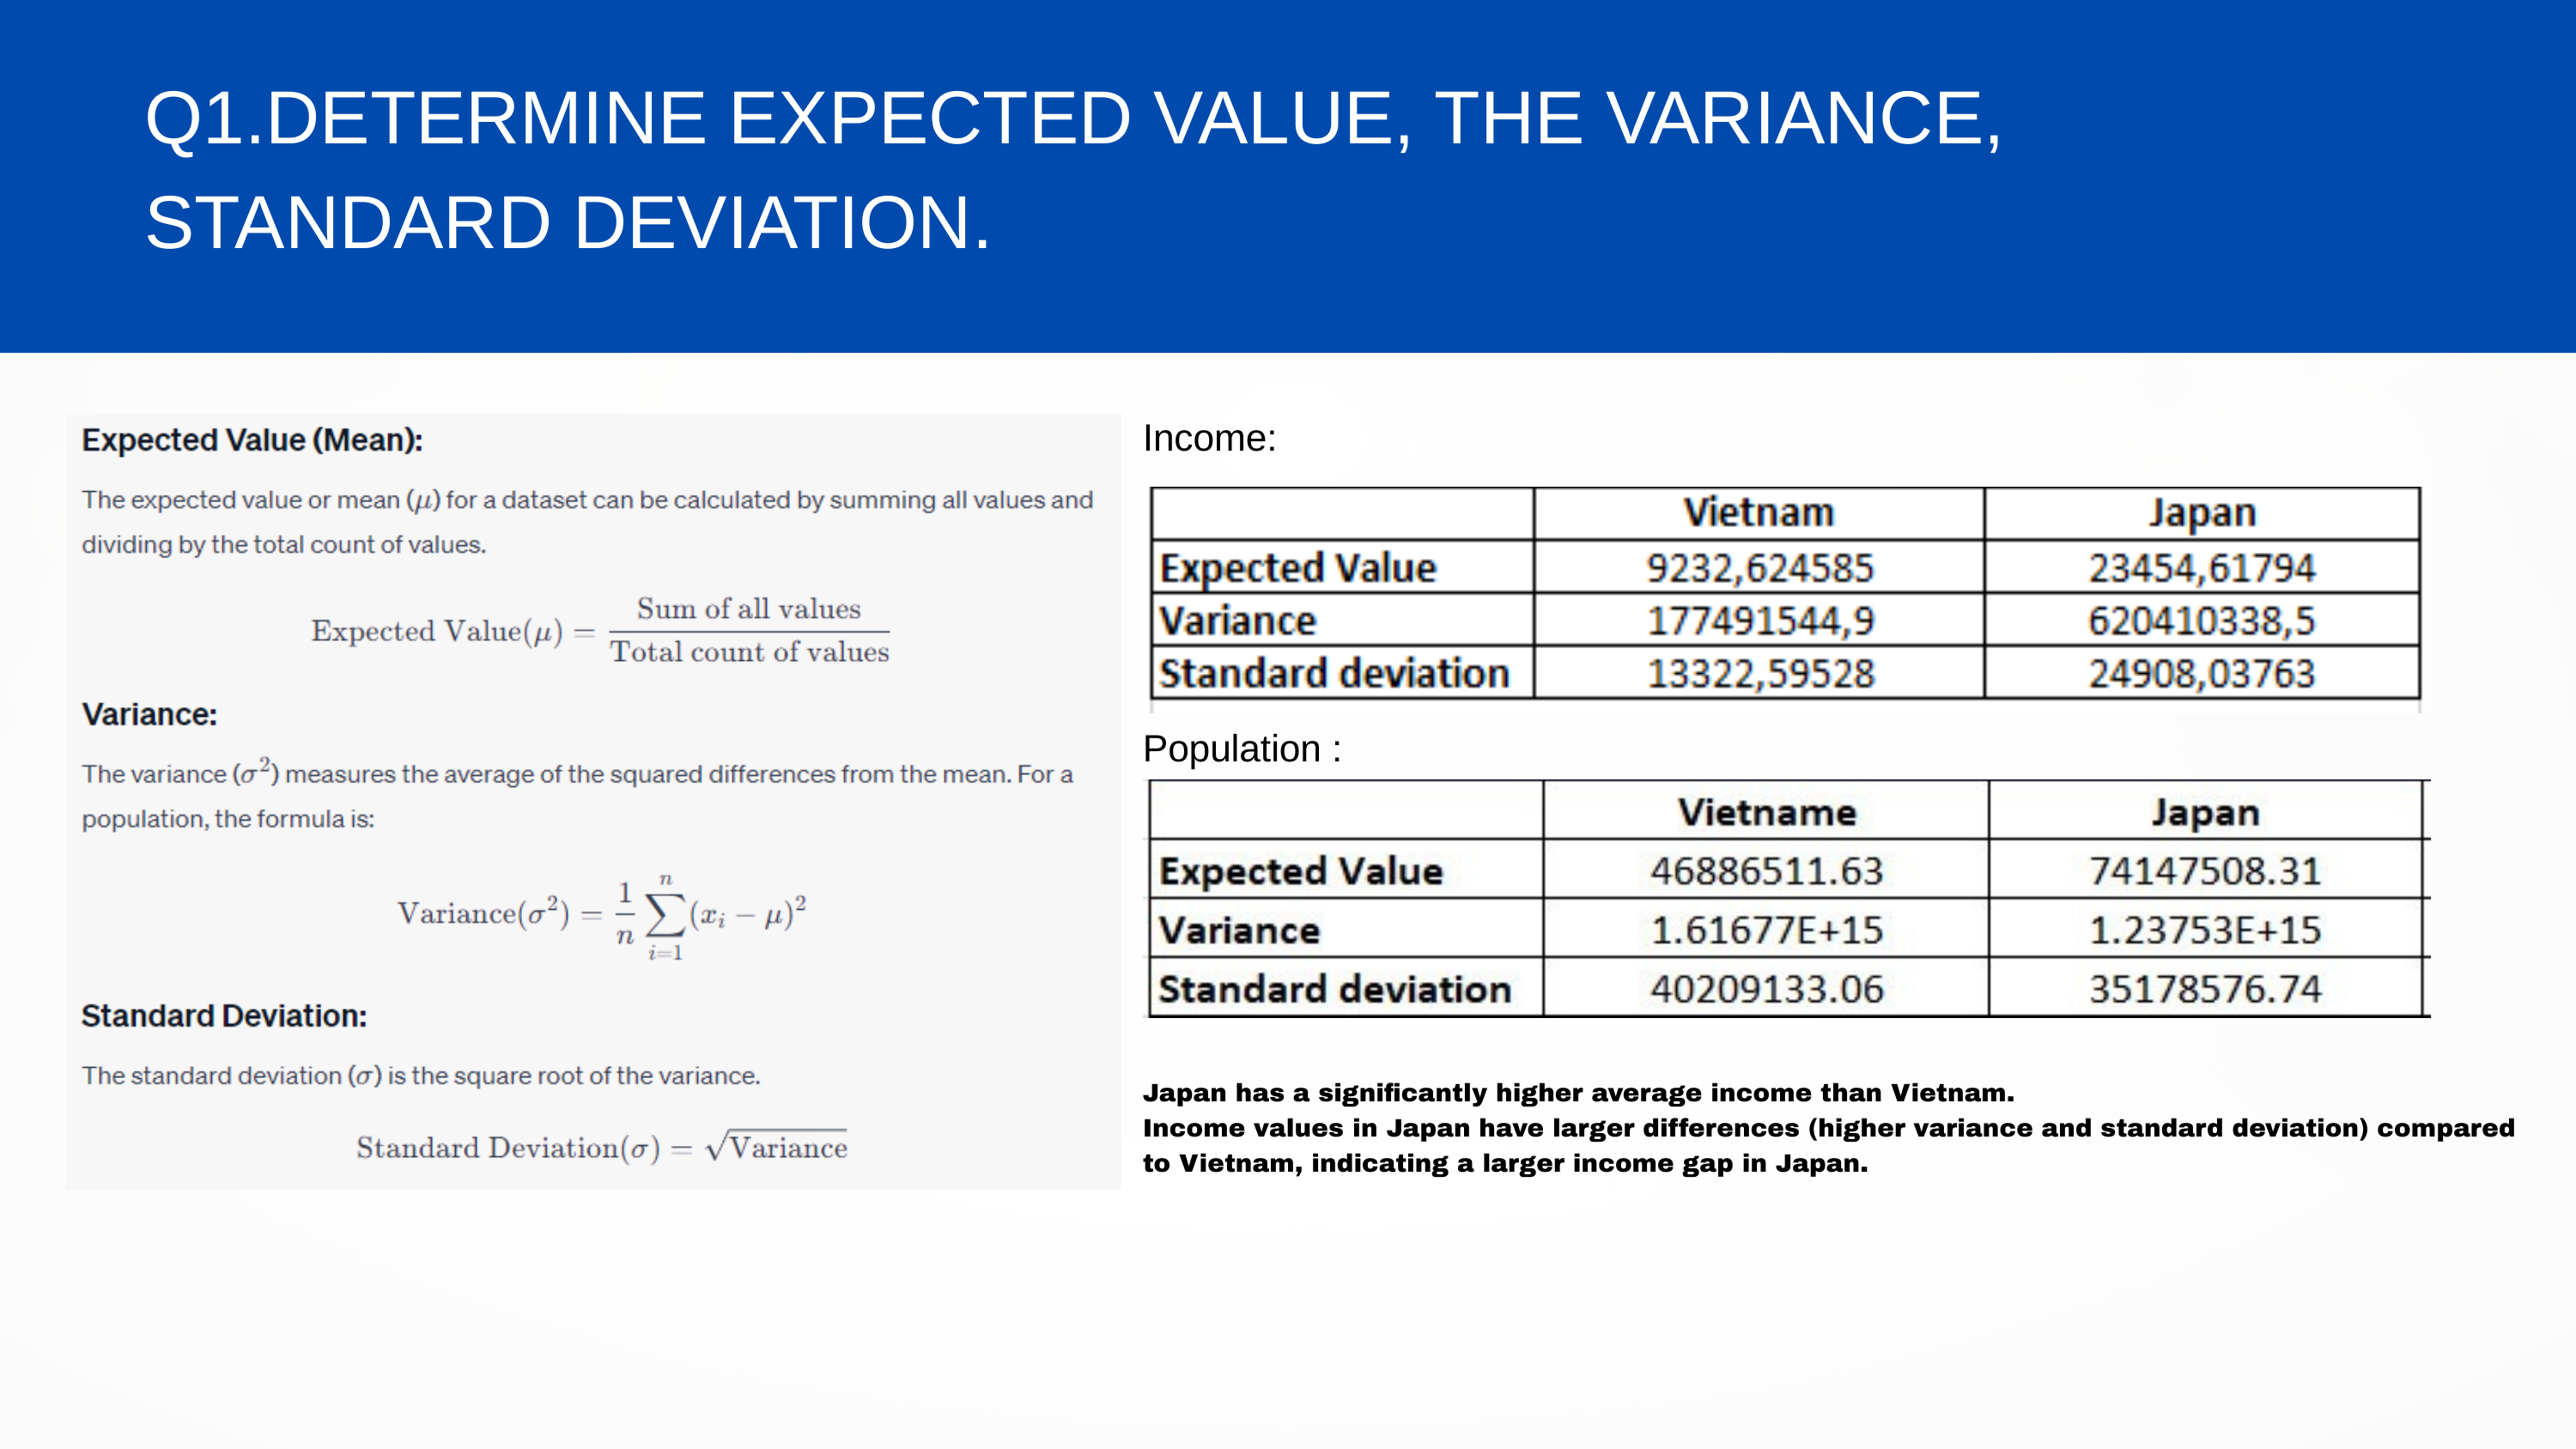

Q1.DETERMINE EXPECTED VALUE, THE VARIANCE, STANDARD DEVIATION.
Income:

Population :

Japan has a significantly higher average income than Vietnam.
Income values ​​in Japan have larger differences (higher variance and standard deviation) compared to Vietnam, indicating a larger income gap in Japan.